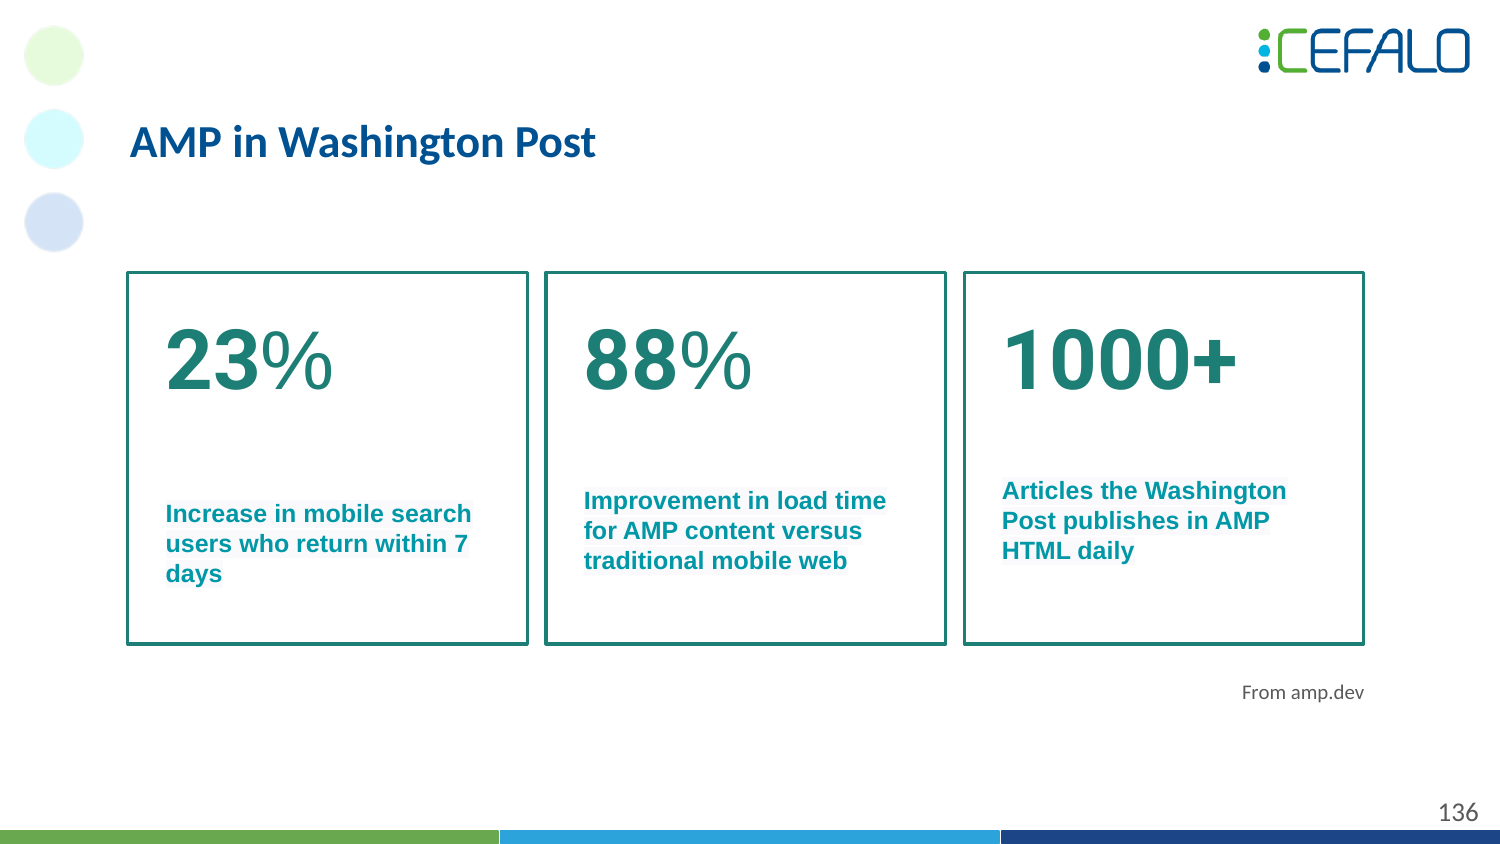

# AMP in Washington Post

23%
Increase in mobile search users who return within 7 days

88%
Improvement in load time for AMP content versus traditional mobile web

1000+
Articles the Washington Post publishes in AMP HTML daily
From amp.dev
136